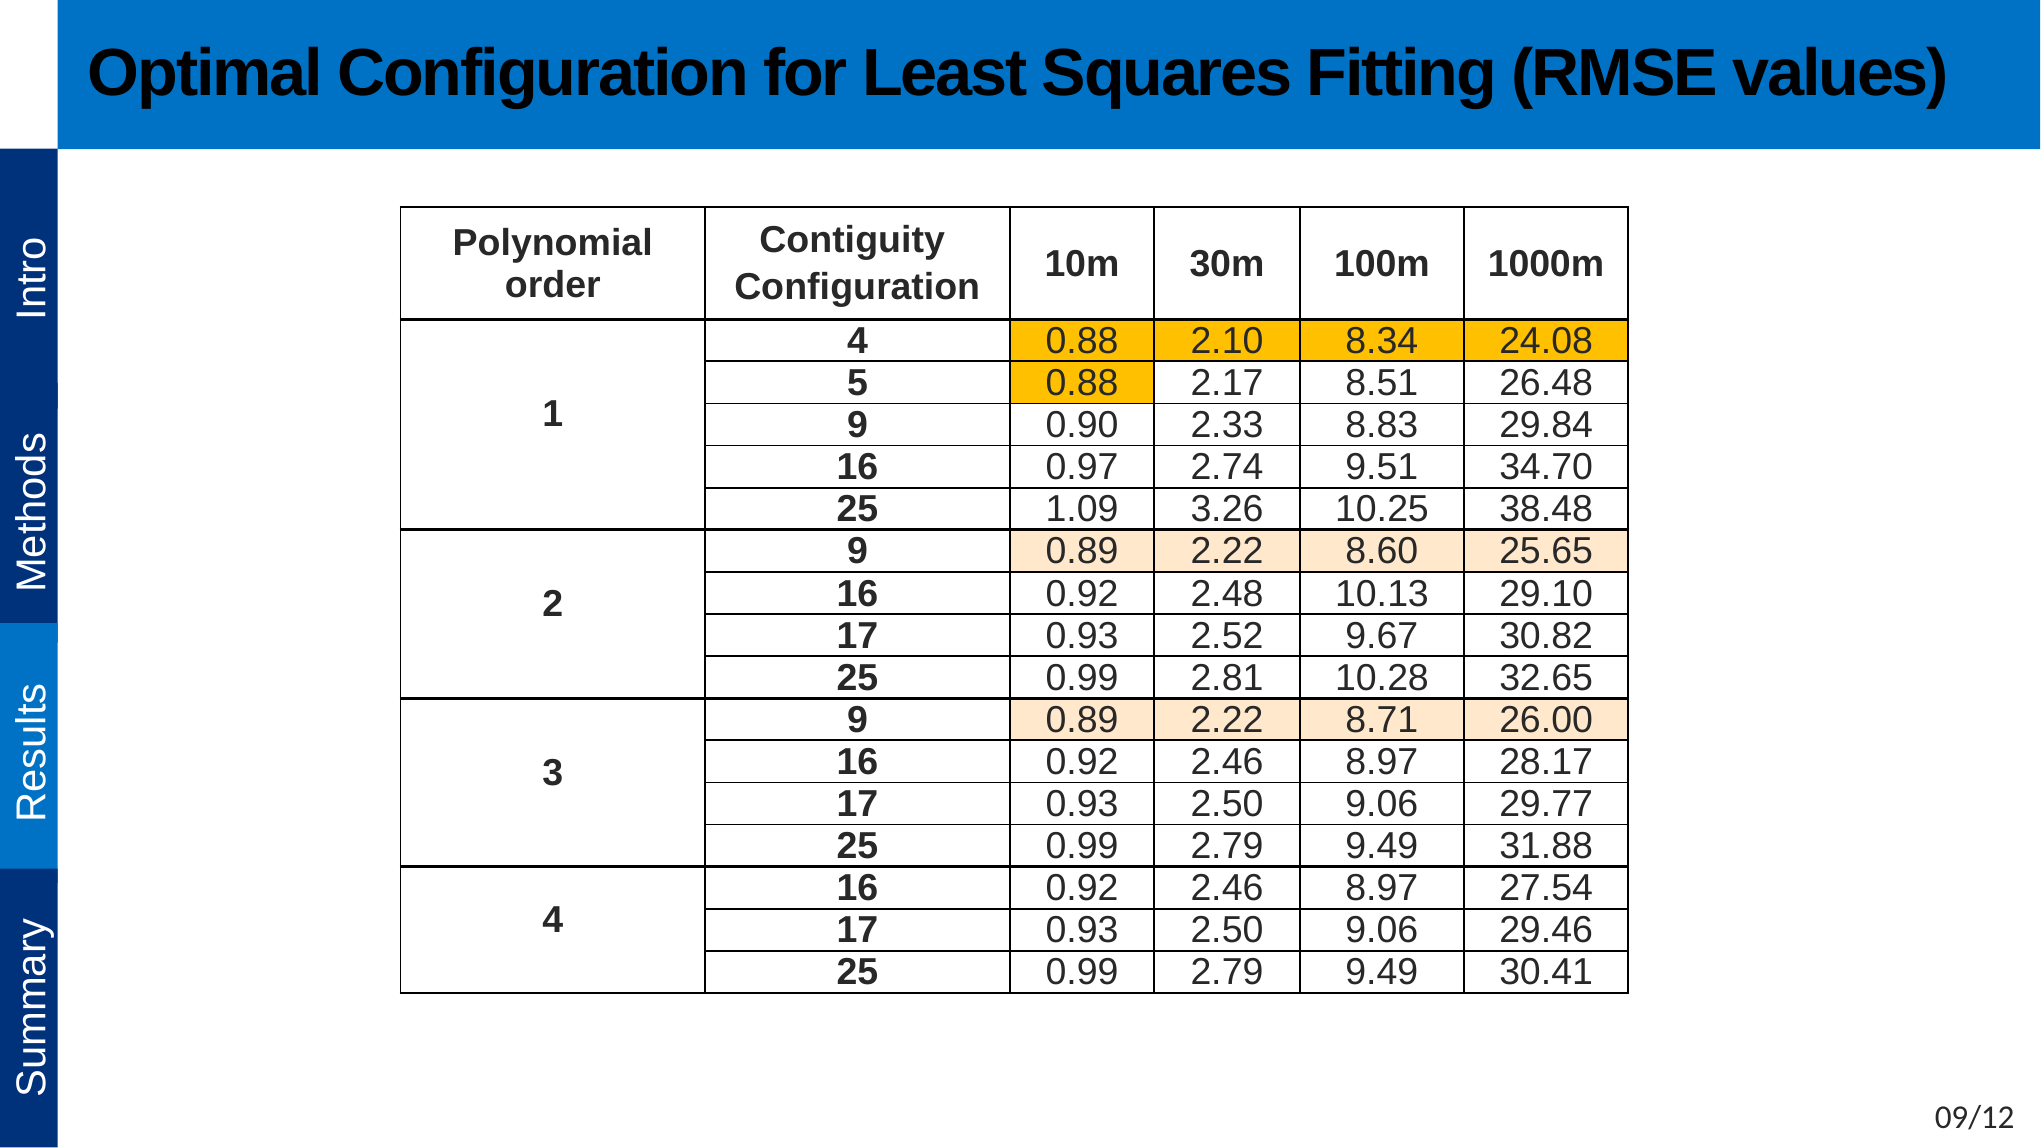

# Optimal Configuration for Least Squares Fitting (RMSE values)
Intro
| Polynomial order | Contiguity Configuration | 10m | 30m | 100m | 1000m |
| --- | --- | --- | --- | --- | --- |
| 1 | 4 | 0.88 | 2.10 | 8.34 | 24.08 |
|  | 5 | 0.88 | 2.17 | 8.51 | 26.48 |
|  | 9 | 0.90 | 2.33 | 8.83 | 29.84 |
|  | 16 | 0.97 | 2.74 | 9.51 | 34.70 |
|  | 25 | 1.09 | 3.26 | 10.25 | 38.48 |
| 2 | 9 | 0.89 | 2.22 | 8.60 | 25.65 |
|  | 16 | 0.92 | 2.48 | 10.13 | 29.10 |
|  | 17 | 0.93 | 2.52 | 9.67 | 30.82 |
|  | 25 | 0.99 | 2.81 | 10.28 | 32.65 |
| 3 | 9 | 0.89 | 2.22 | 8.71 | 26.00 |
|  | 16 | 0.92 | 2.46 | 8.97 | 28.17 |
|  | 17 | 0.93 | 2.50 | 9.06 | 29.77 |
|  | 25 | 0.99 | 2.79 | 9.49 | 31.88 |
| 4 | 16 | 0.92 | 2.46 | 8.97 | 27.54 |
|  | 17 | 0.93 | 2.50 | 9.06 | 29.46 |
|  | 25 | 0.99 | 2.79 | 9.49 | 30.41 |
Methods
Results
Summary
09/12